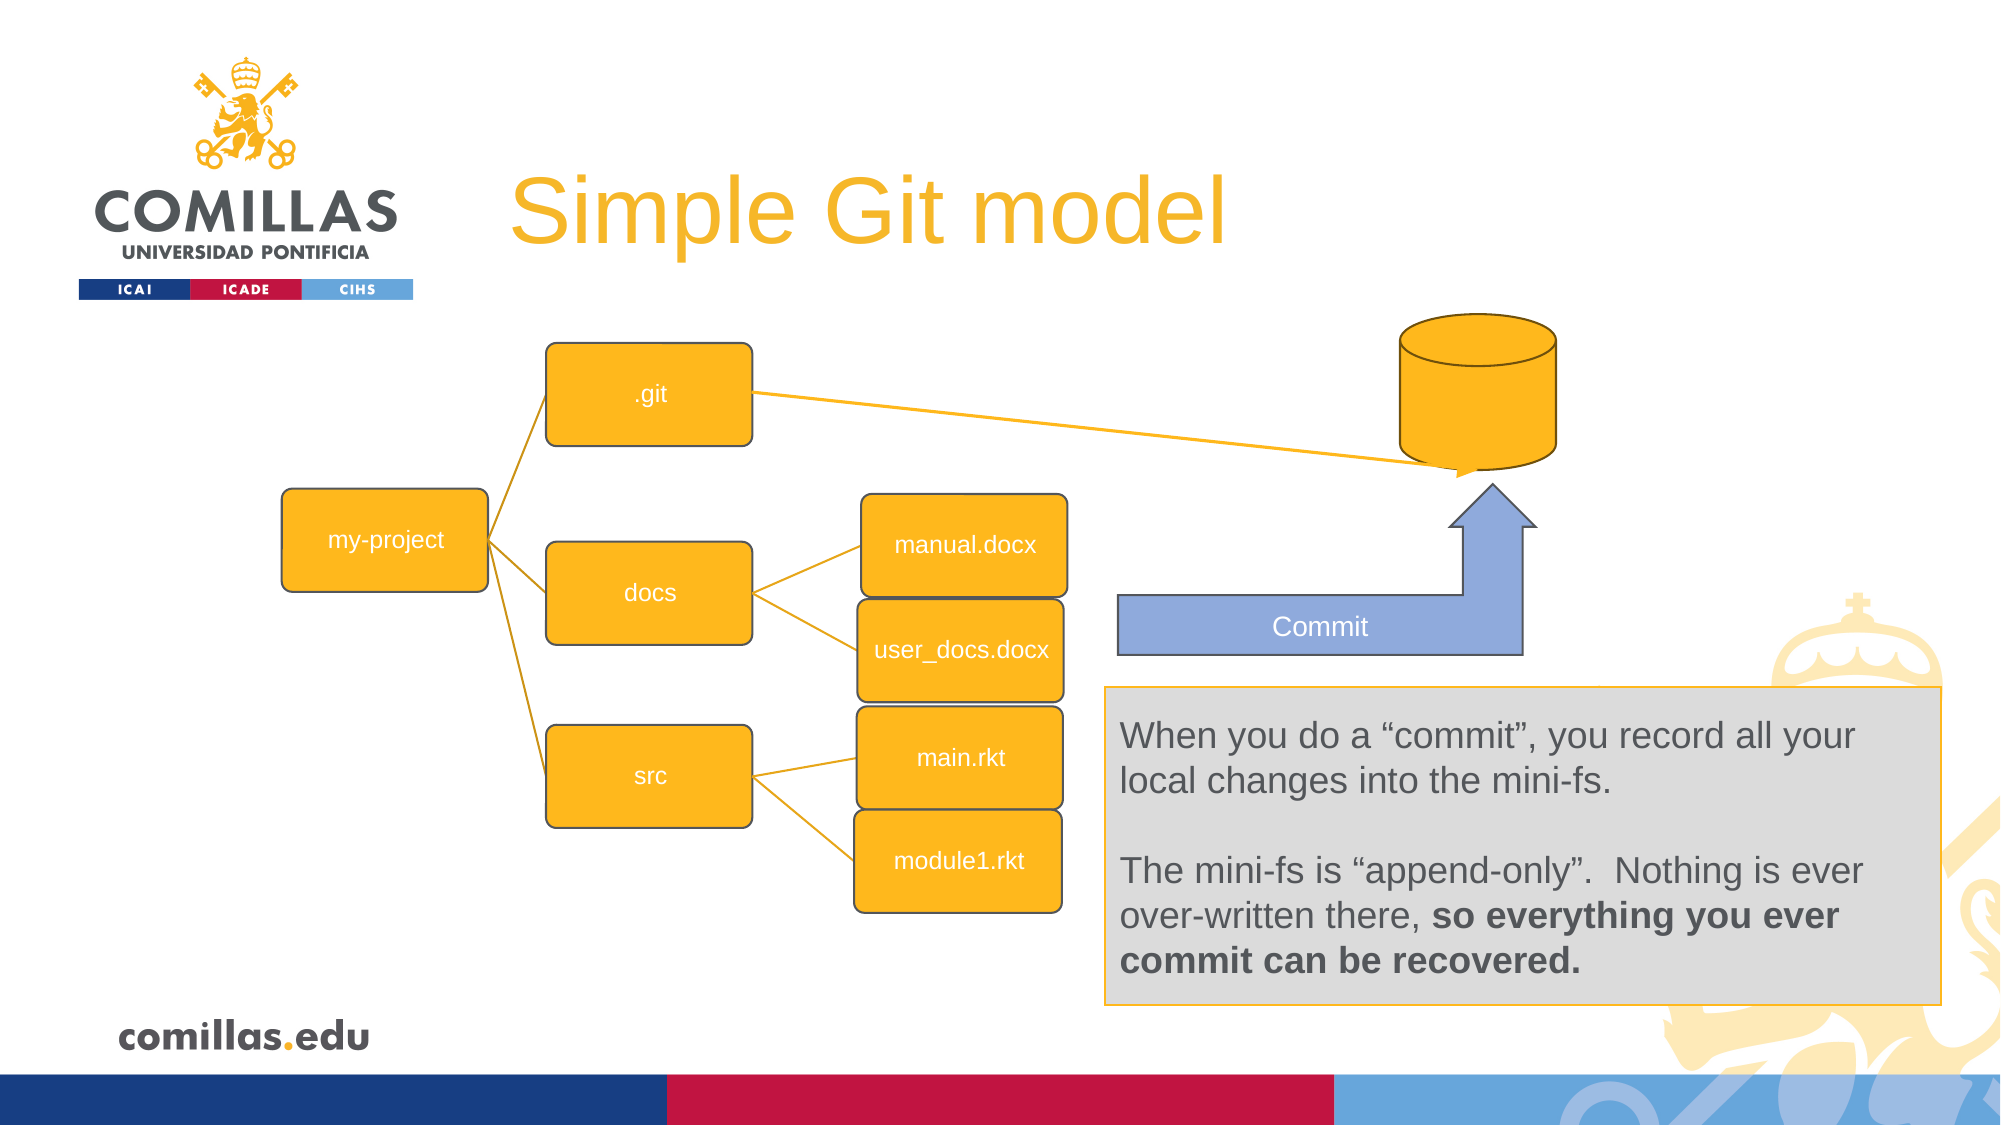

# Simple Git model

my-project

.git

docs

manual.docx

user_docs.docx

src

main.rkt

module1.rkt
Commit
When you do a “commit”, you record all your local changes into the mini-fs.

The mini-fs is “append-only”.  Nothing is ever over-written there, so everything you ever commit can be recovered.